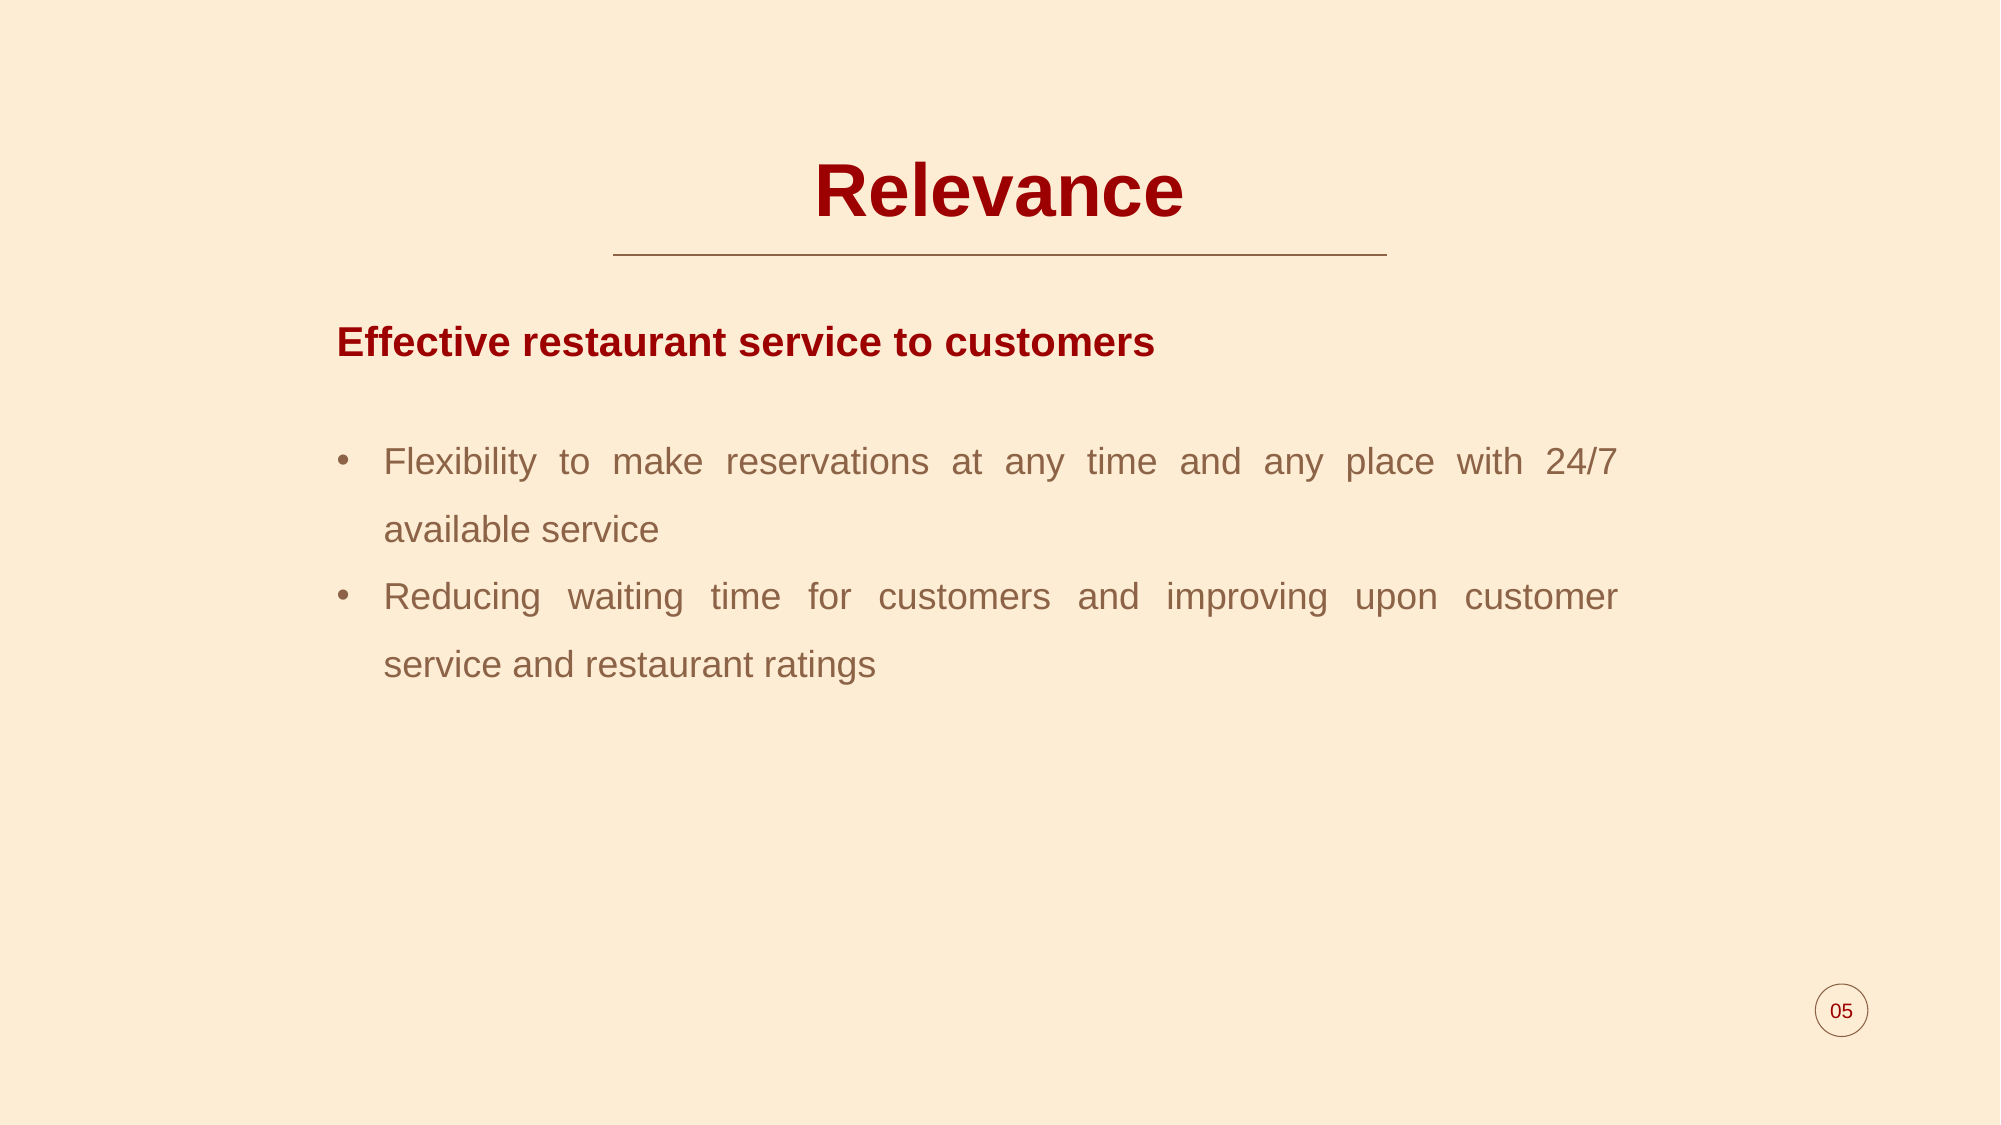

# Relevance
Effective restaurant service to customers

Flexibility to make reservations at any time and any place with 24/7 available service
Reducing waiting time for customers and improving upon customer service and restaurant ratings
05